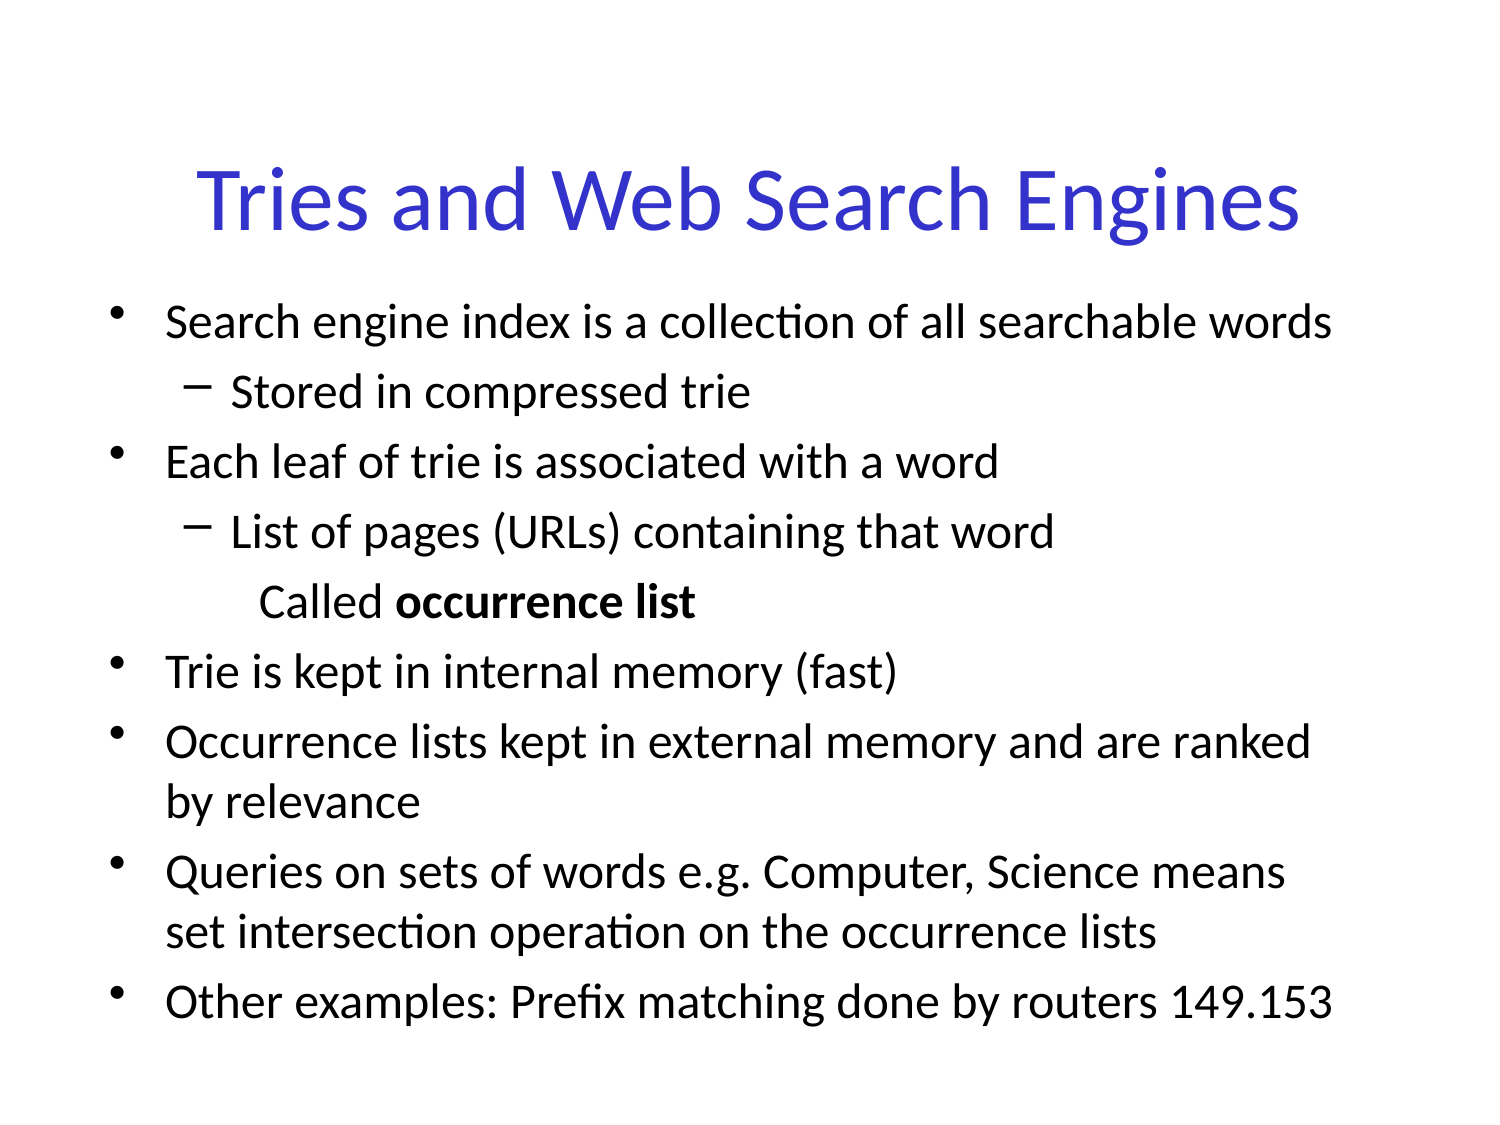

# Tries and Web Search Engines
Search engine index is a collection of all searchable words
Stored in compressed trie
Each leaf of trie is associated with a word
List of pages (URLs) containing that word
Called occurrence list
Trie is kept in internal memory (fast)
Occurrence lists kept in external memory and are ranked by relevance
Queries on sets of words e.g. Computer, Science means set intersection operation on the occurrence lists
Other examples: Prefix matching done by routers 149.153